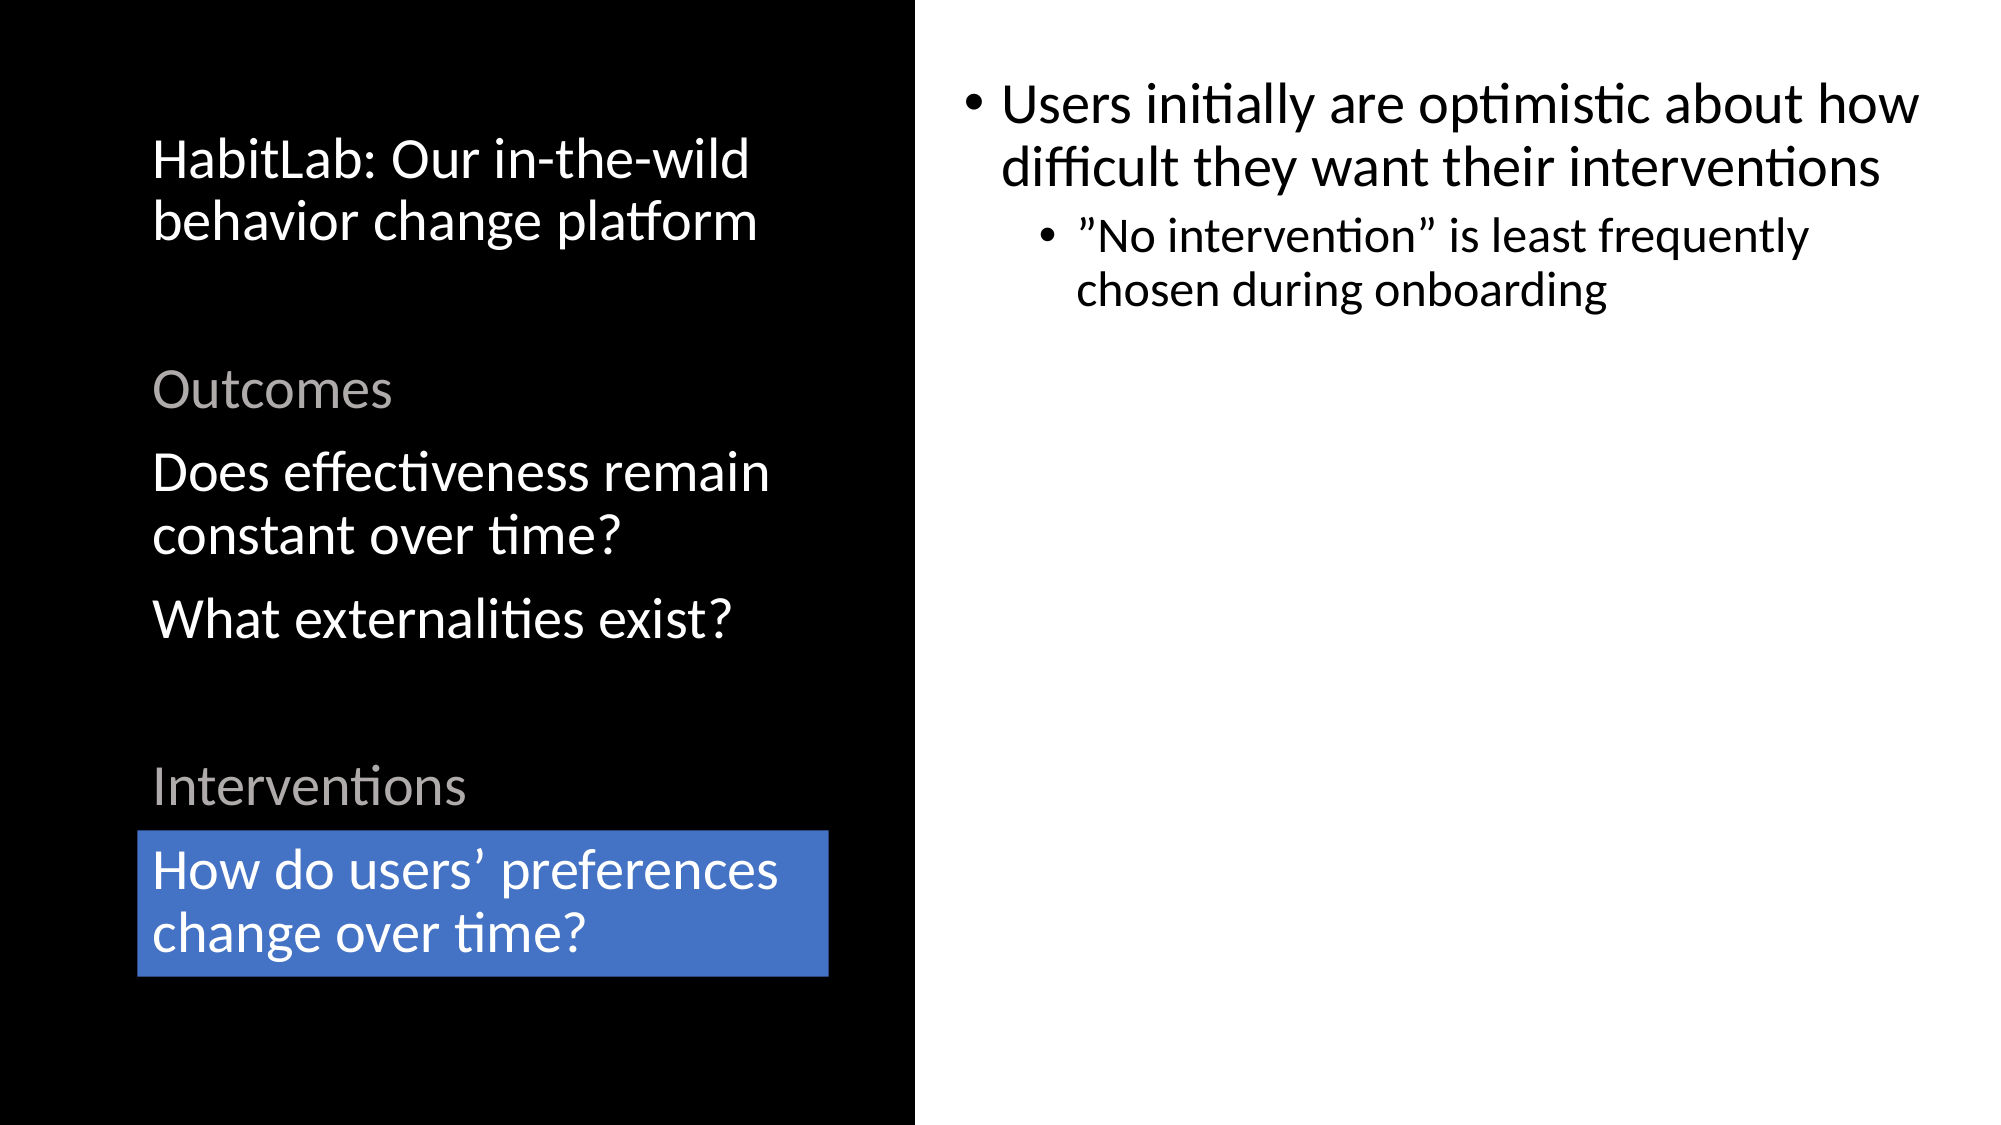

Users initially are optimistic about how difficult they want their interventions
”No intervention” is least frequently chosen during onboarding
HabitLab: Our in-the-wild behavior change platform

Outcomes
Does effectiveness remain constant over time?
What externalities exist?

Interventions
How do users’ preferences change over time?

164